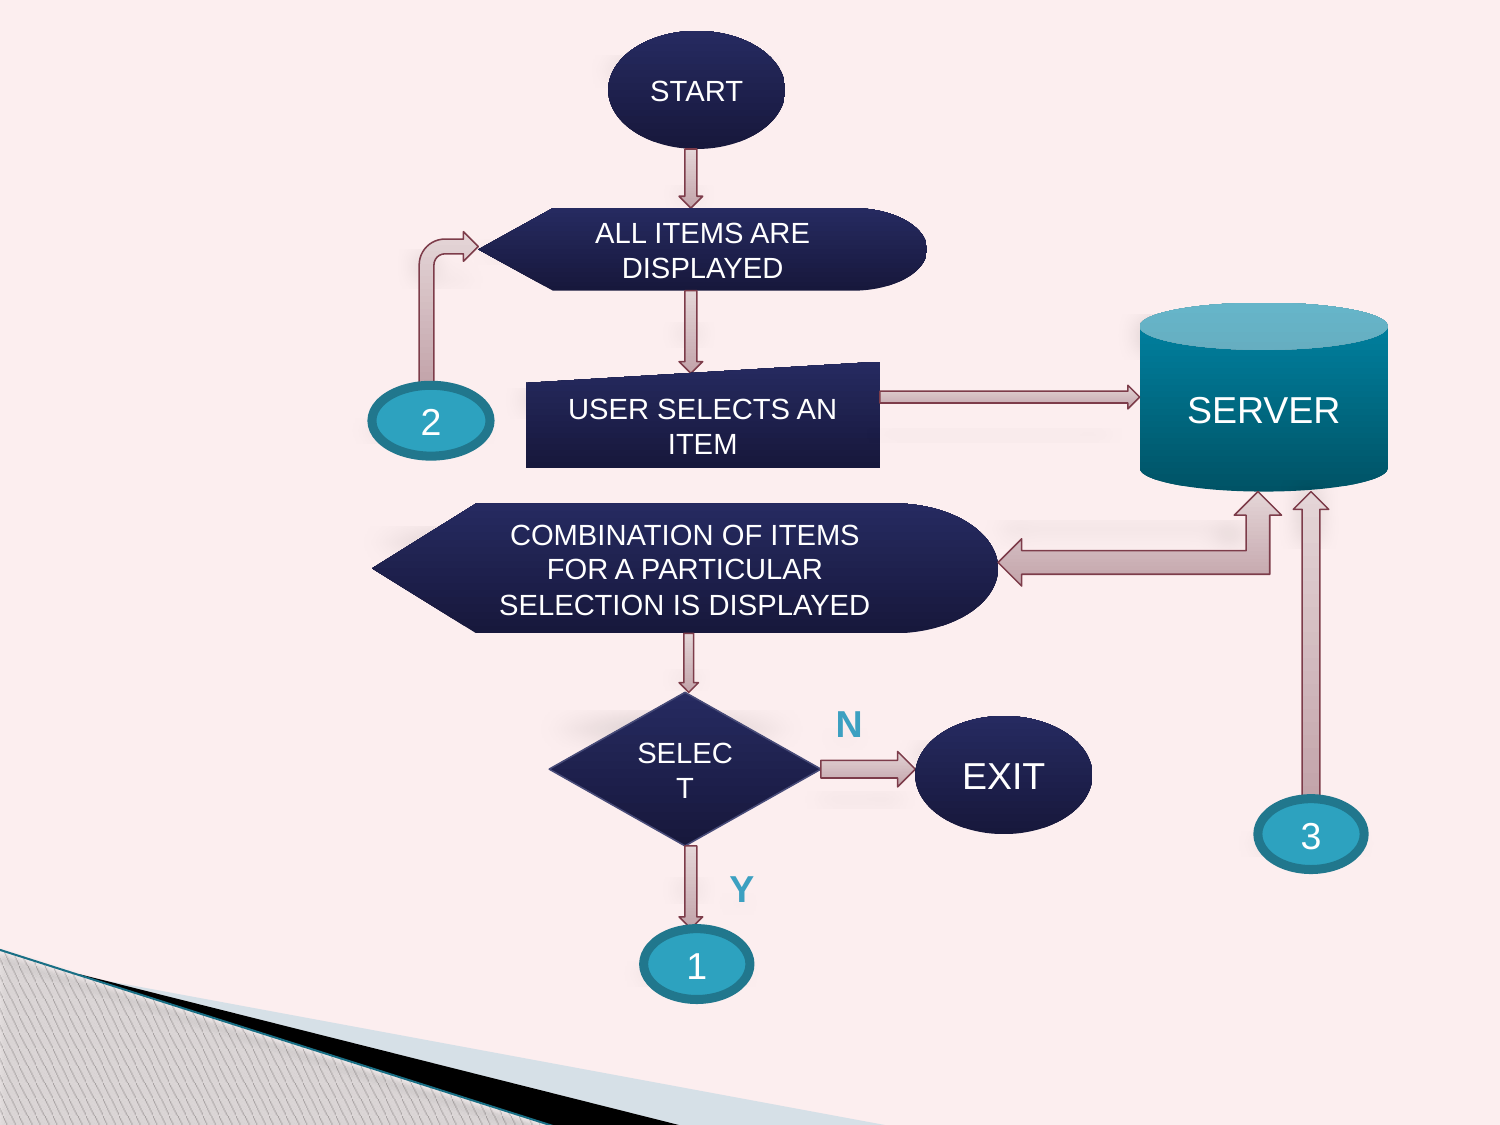

START

ALL ITEMS ARE DISPLAYED

SERVER
USER SELECTS AN ITEM
2

COMBINATION OF ITEMS FOR A PARTICULAR SELECTION IS DISPLAYED

SELECT
N
EXIT

3

Y
1